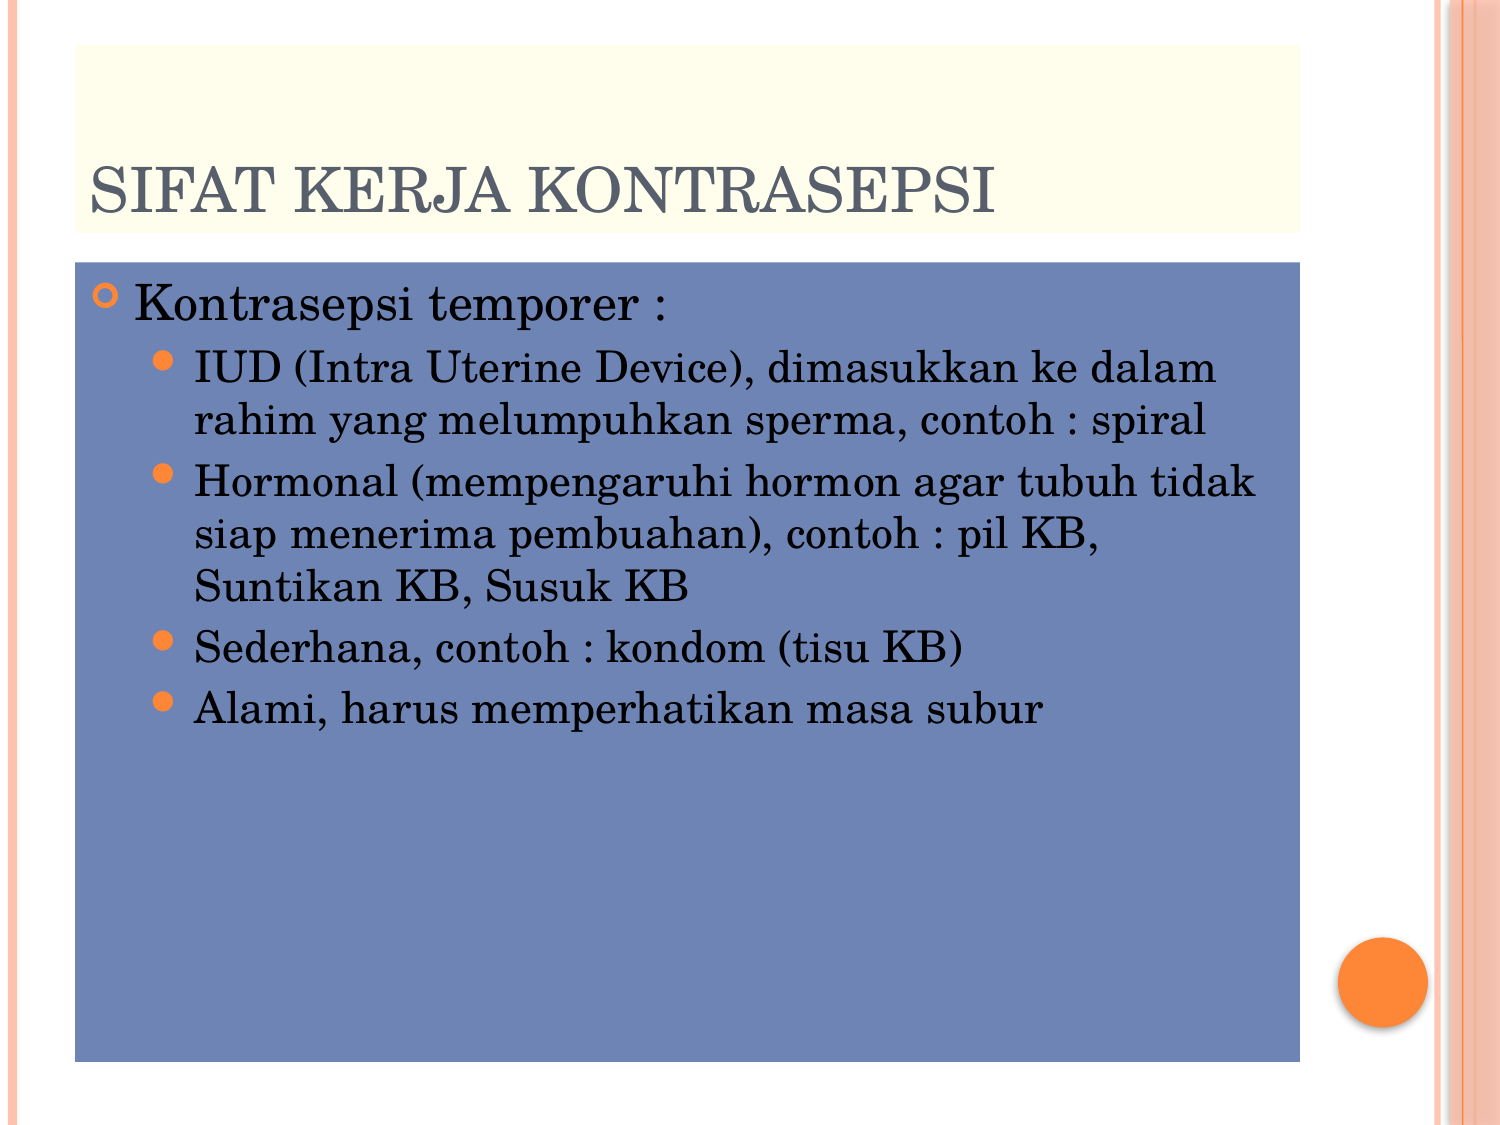

# Sifat kerja kontrasepsi
Kontrasepsi temporer :
IUD (Intra Uterine Device), dimasukkan ke dalam rahim yang melumpuhkan sperma, contoh : spiral
Hormonal (mempengaruhi hormon agar tubuh tidak siap menerima pembuahan), contoh : pil KB, Suntikan KB, Susuk KB
Sederhana, contoh : kondom (tisu KB)
Alami, harus memperhatikan masa subur